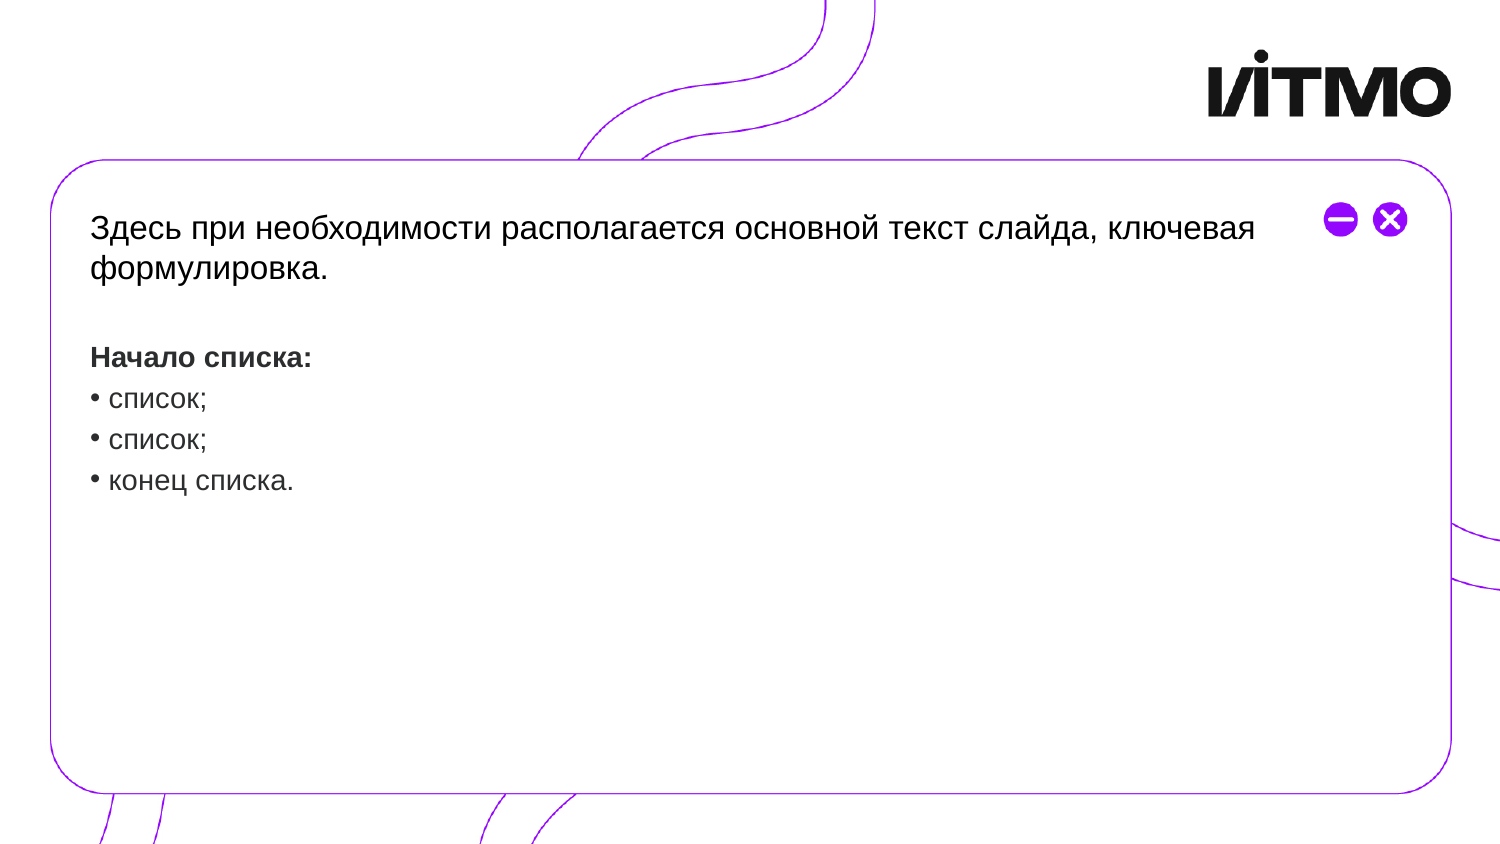

#
Здесь при необходимости располагается основной текст слайда, ключевая формулировка.

Начало списка:
 список;
 список;
 конец списка.